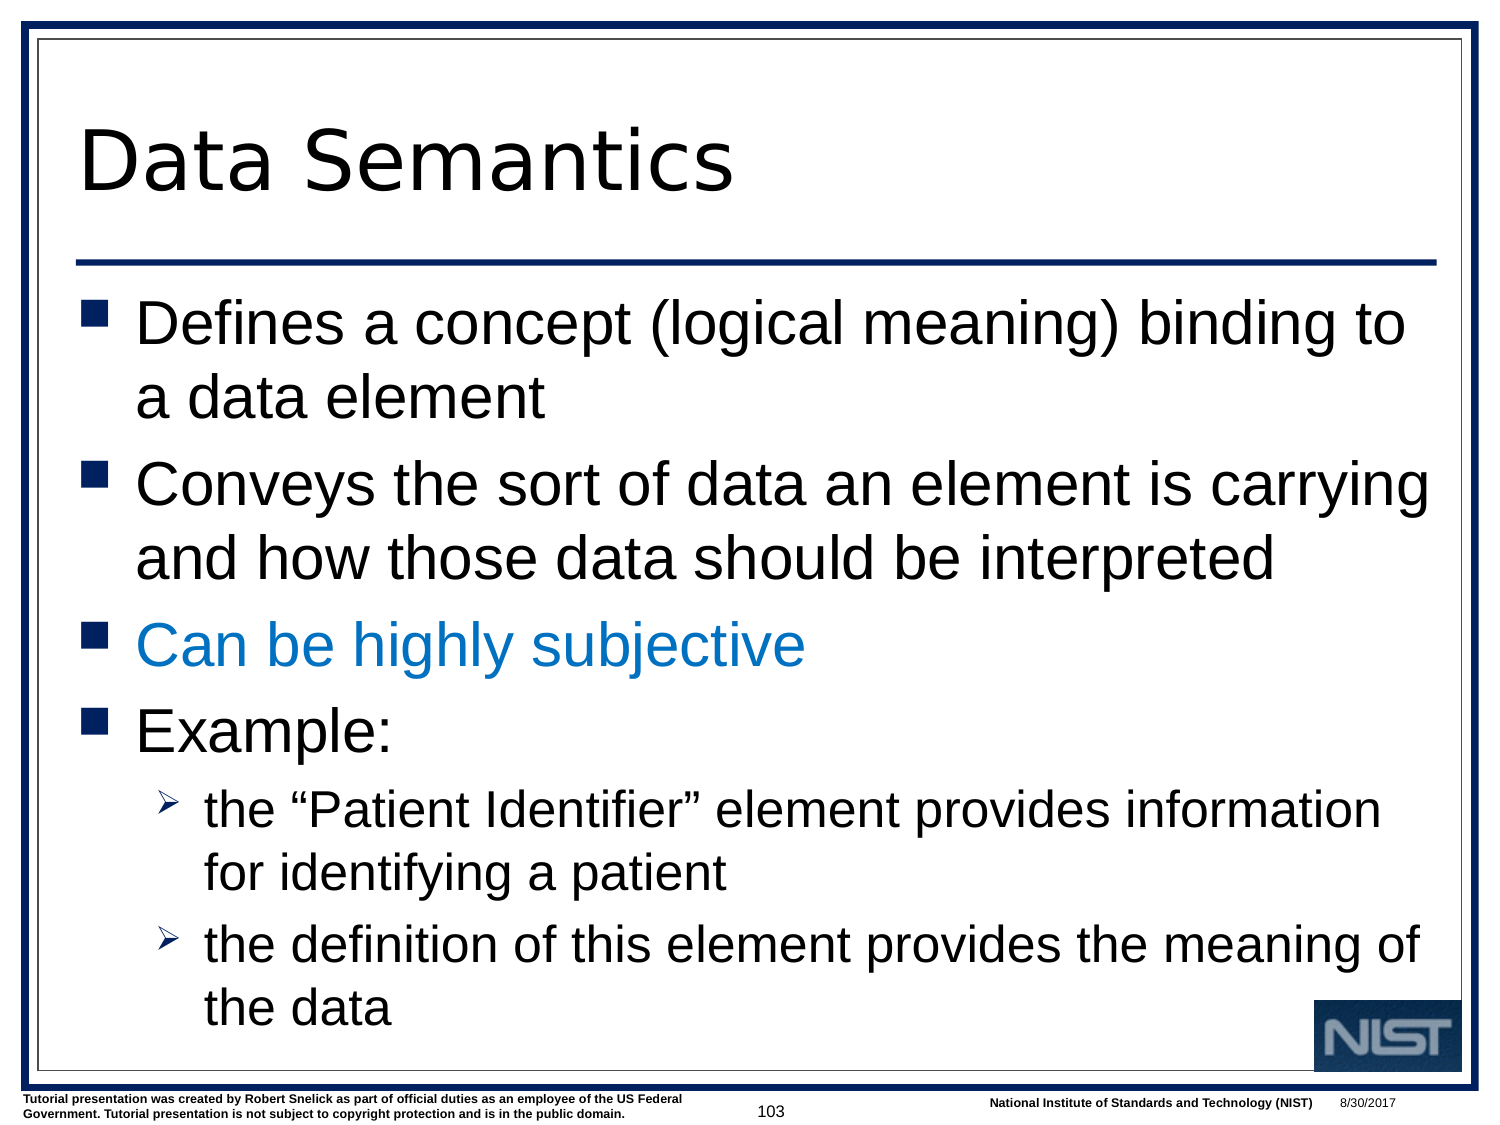

# Data Semantics
Defines a concept (logical meaning) binding to a data element
Conveys the sort of data an element is carrying and how those data should be interpreted
Can be highly subjective
Example:
the “Patient Identifier” element provides information for identifying a patient
the definition of this element provides the meaning of the data
103
8/30/2017